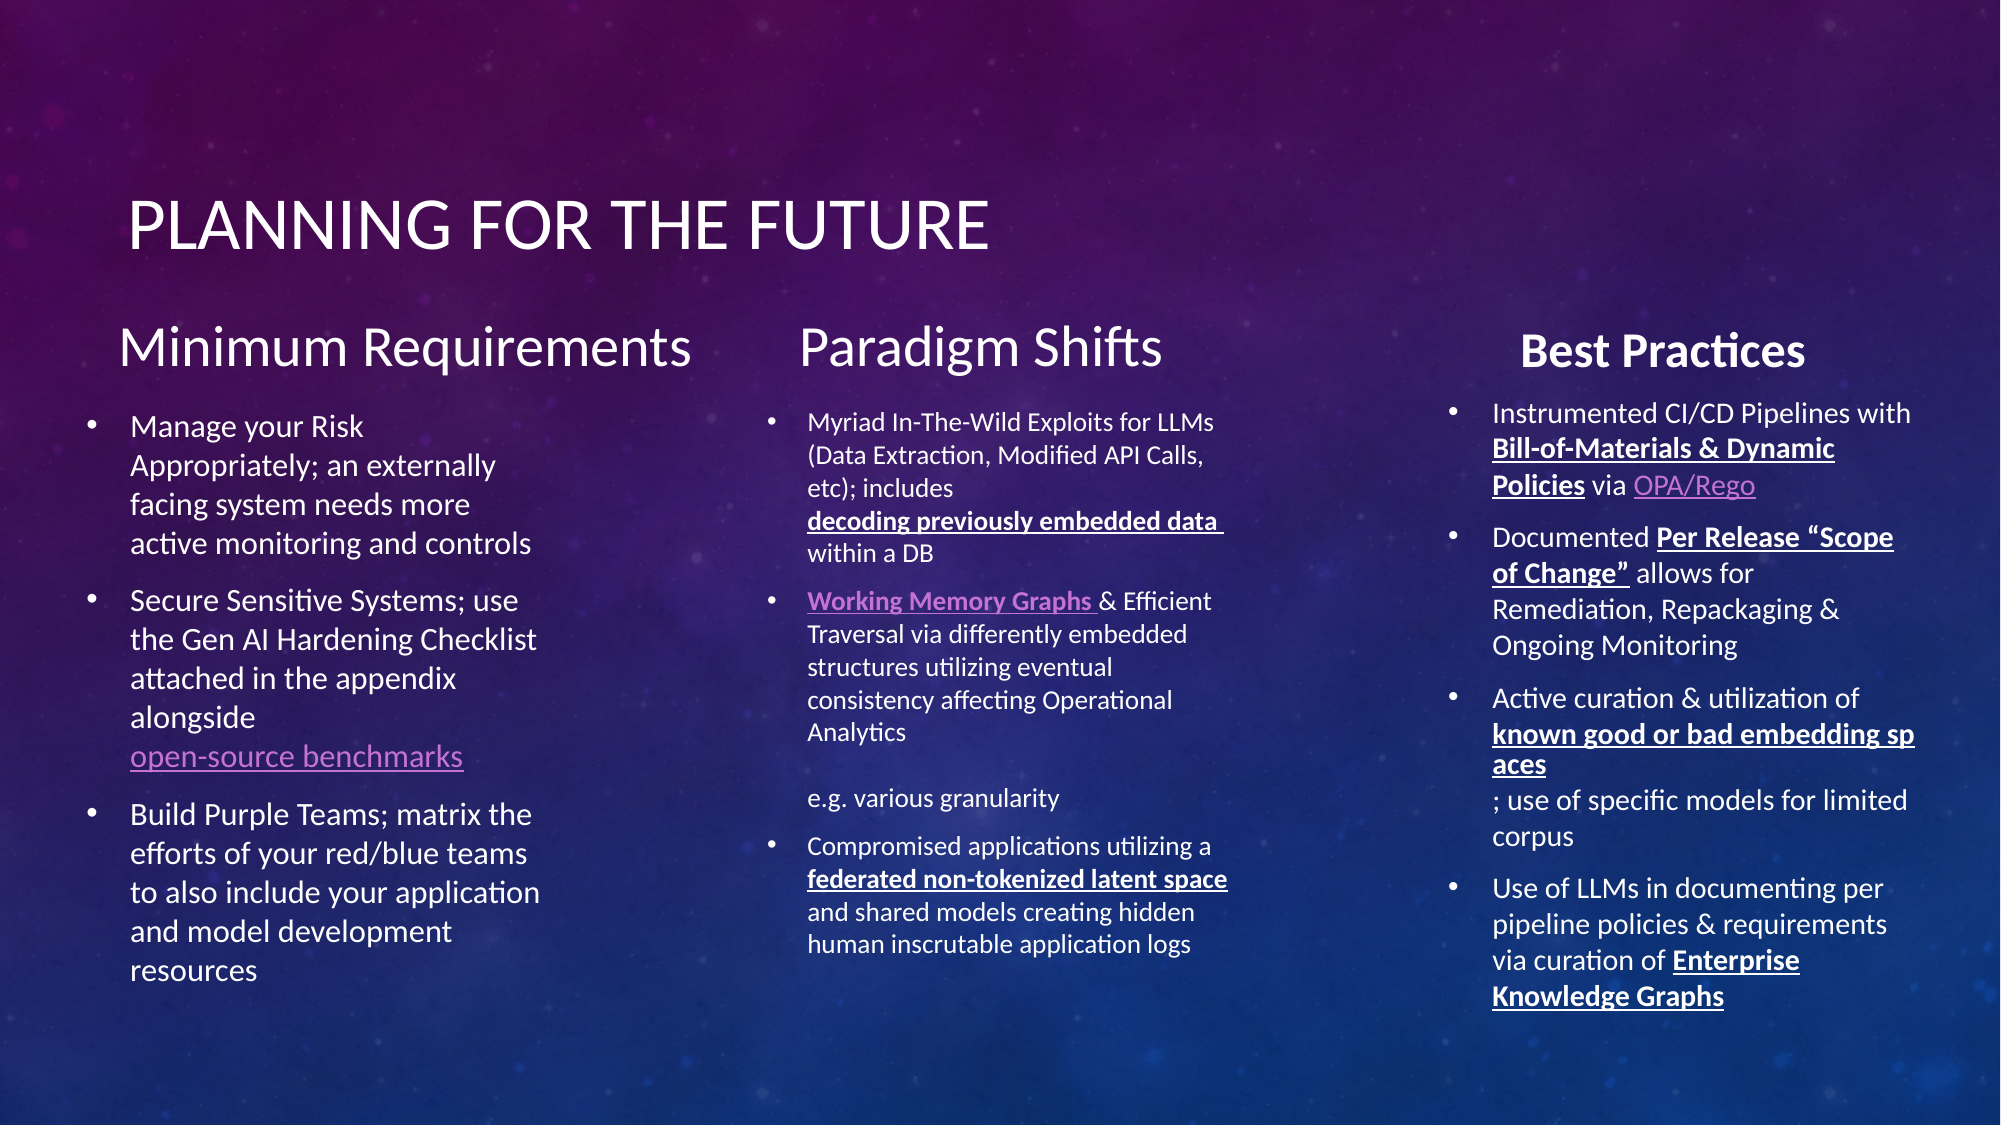

# Planning for the Future
Minimum Requirements
Paradigm Shifts
Best Practices
Instrumented CI/CD Pipelines with Bill-of-Materials & Dynamic Policies via OPA/Rego
Documented Per Release “Scope of Change” allows for Remediation, Repackaging & Ongoing Monitoring
Active curation & utilization of known good or bad embedding spaces; use of specific models for limited corpus
Use of LLMs in documenting per pipeline policies & requirements via curation of Enterprise Knowledge Graphs
Manage your Risk Appropriately; an externally facing system needs more active monitoring and controls
Secure Sensitive Systems; use the Gen AI Hardening Checklist attached in the appendix alongside open-source benchmarks
Build Purple Teams; matrix the efforts of your red/blue teams to also include your application and model development resources
Myriad In-The-Wild Exploits for LLMs (Data Extraction, Modified API Calls, etc); includes decoding previously embedded data within a DB
Working Memory Graphs & Efficient Traversal via differently embedded structures utilizing eventual consistency affecting Operational Analytics
e.g. various granularity
Compromised applications utilizing a federated non-tokenized latent space and shared models creating hidden human inscrutable application logs